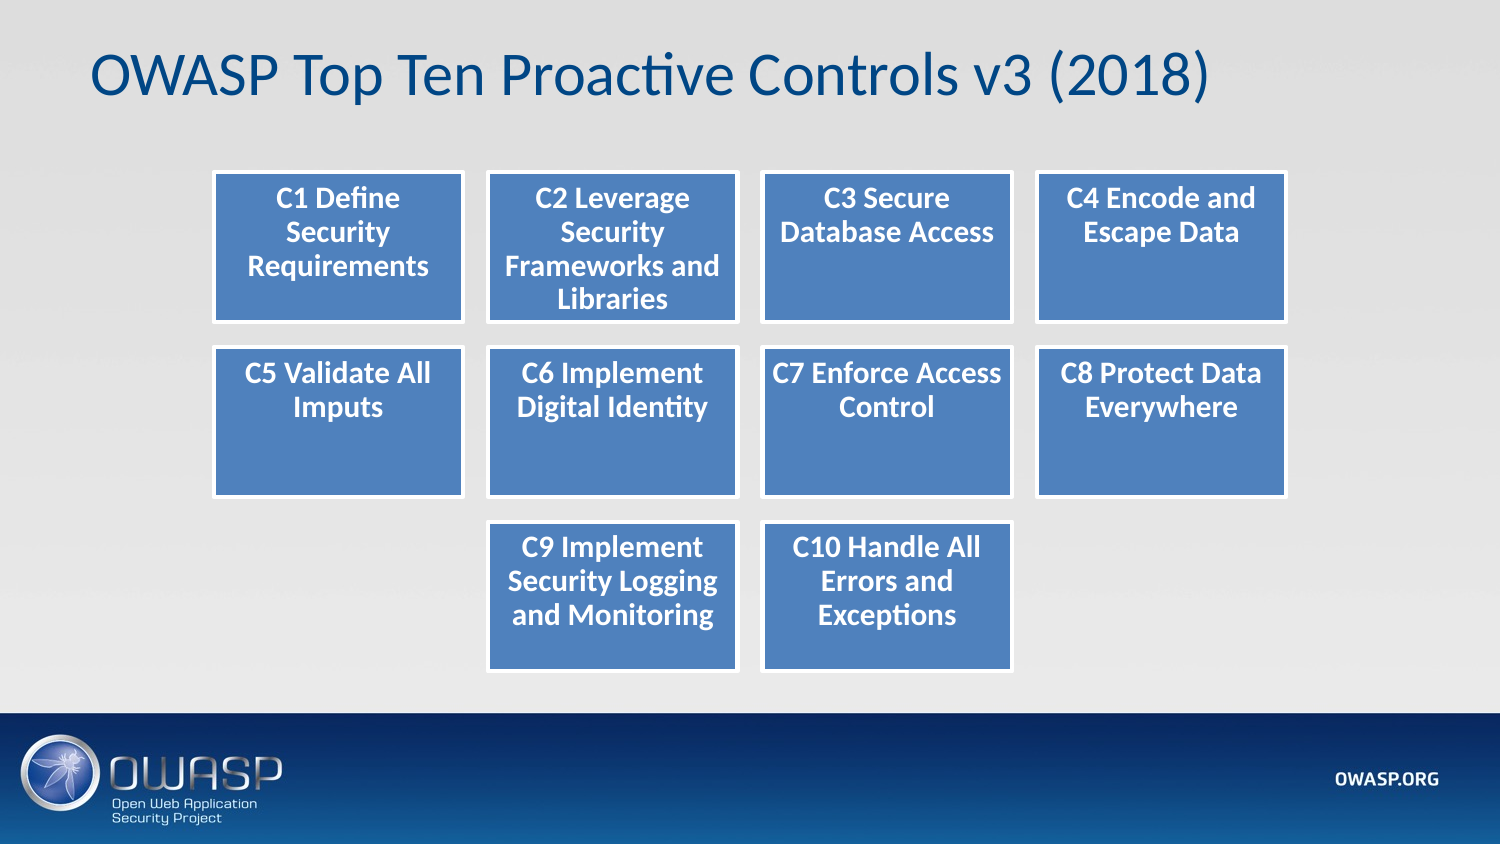

# OWASP Top Ten Proactive Controls v3 (2018)
C1 Define Security Requirements
C2 Leverage Security Frameworks and Libraries
C3 Secure Database Access
C4 Encode and Escape Data
C5 Validate All Imputs
C6 Implement Digital Identity
C7 Enforce Access Control
C8 Protect Data Everywhere
C9 Implement Security Logging and Monitoring
C10 Handle All Errors and Exceptions